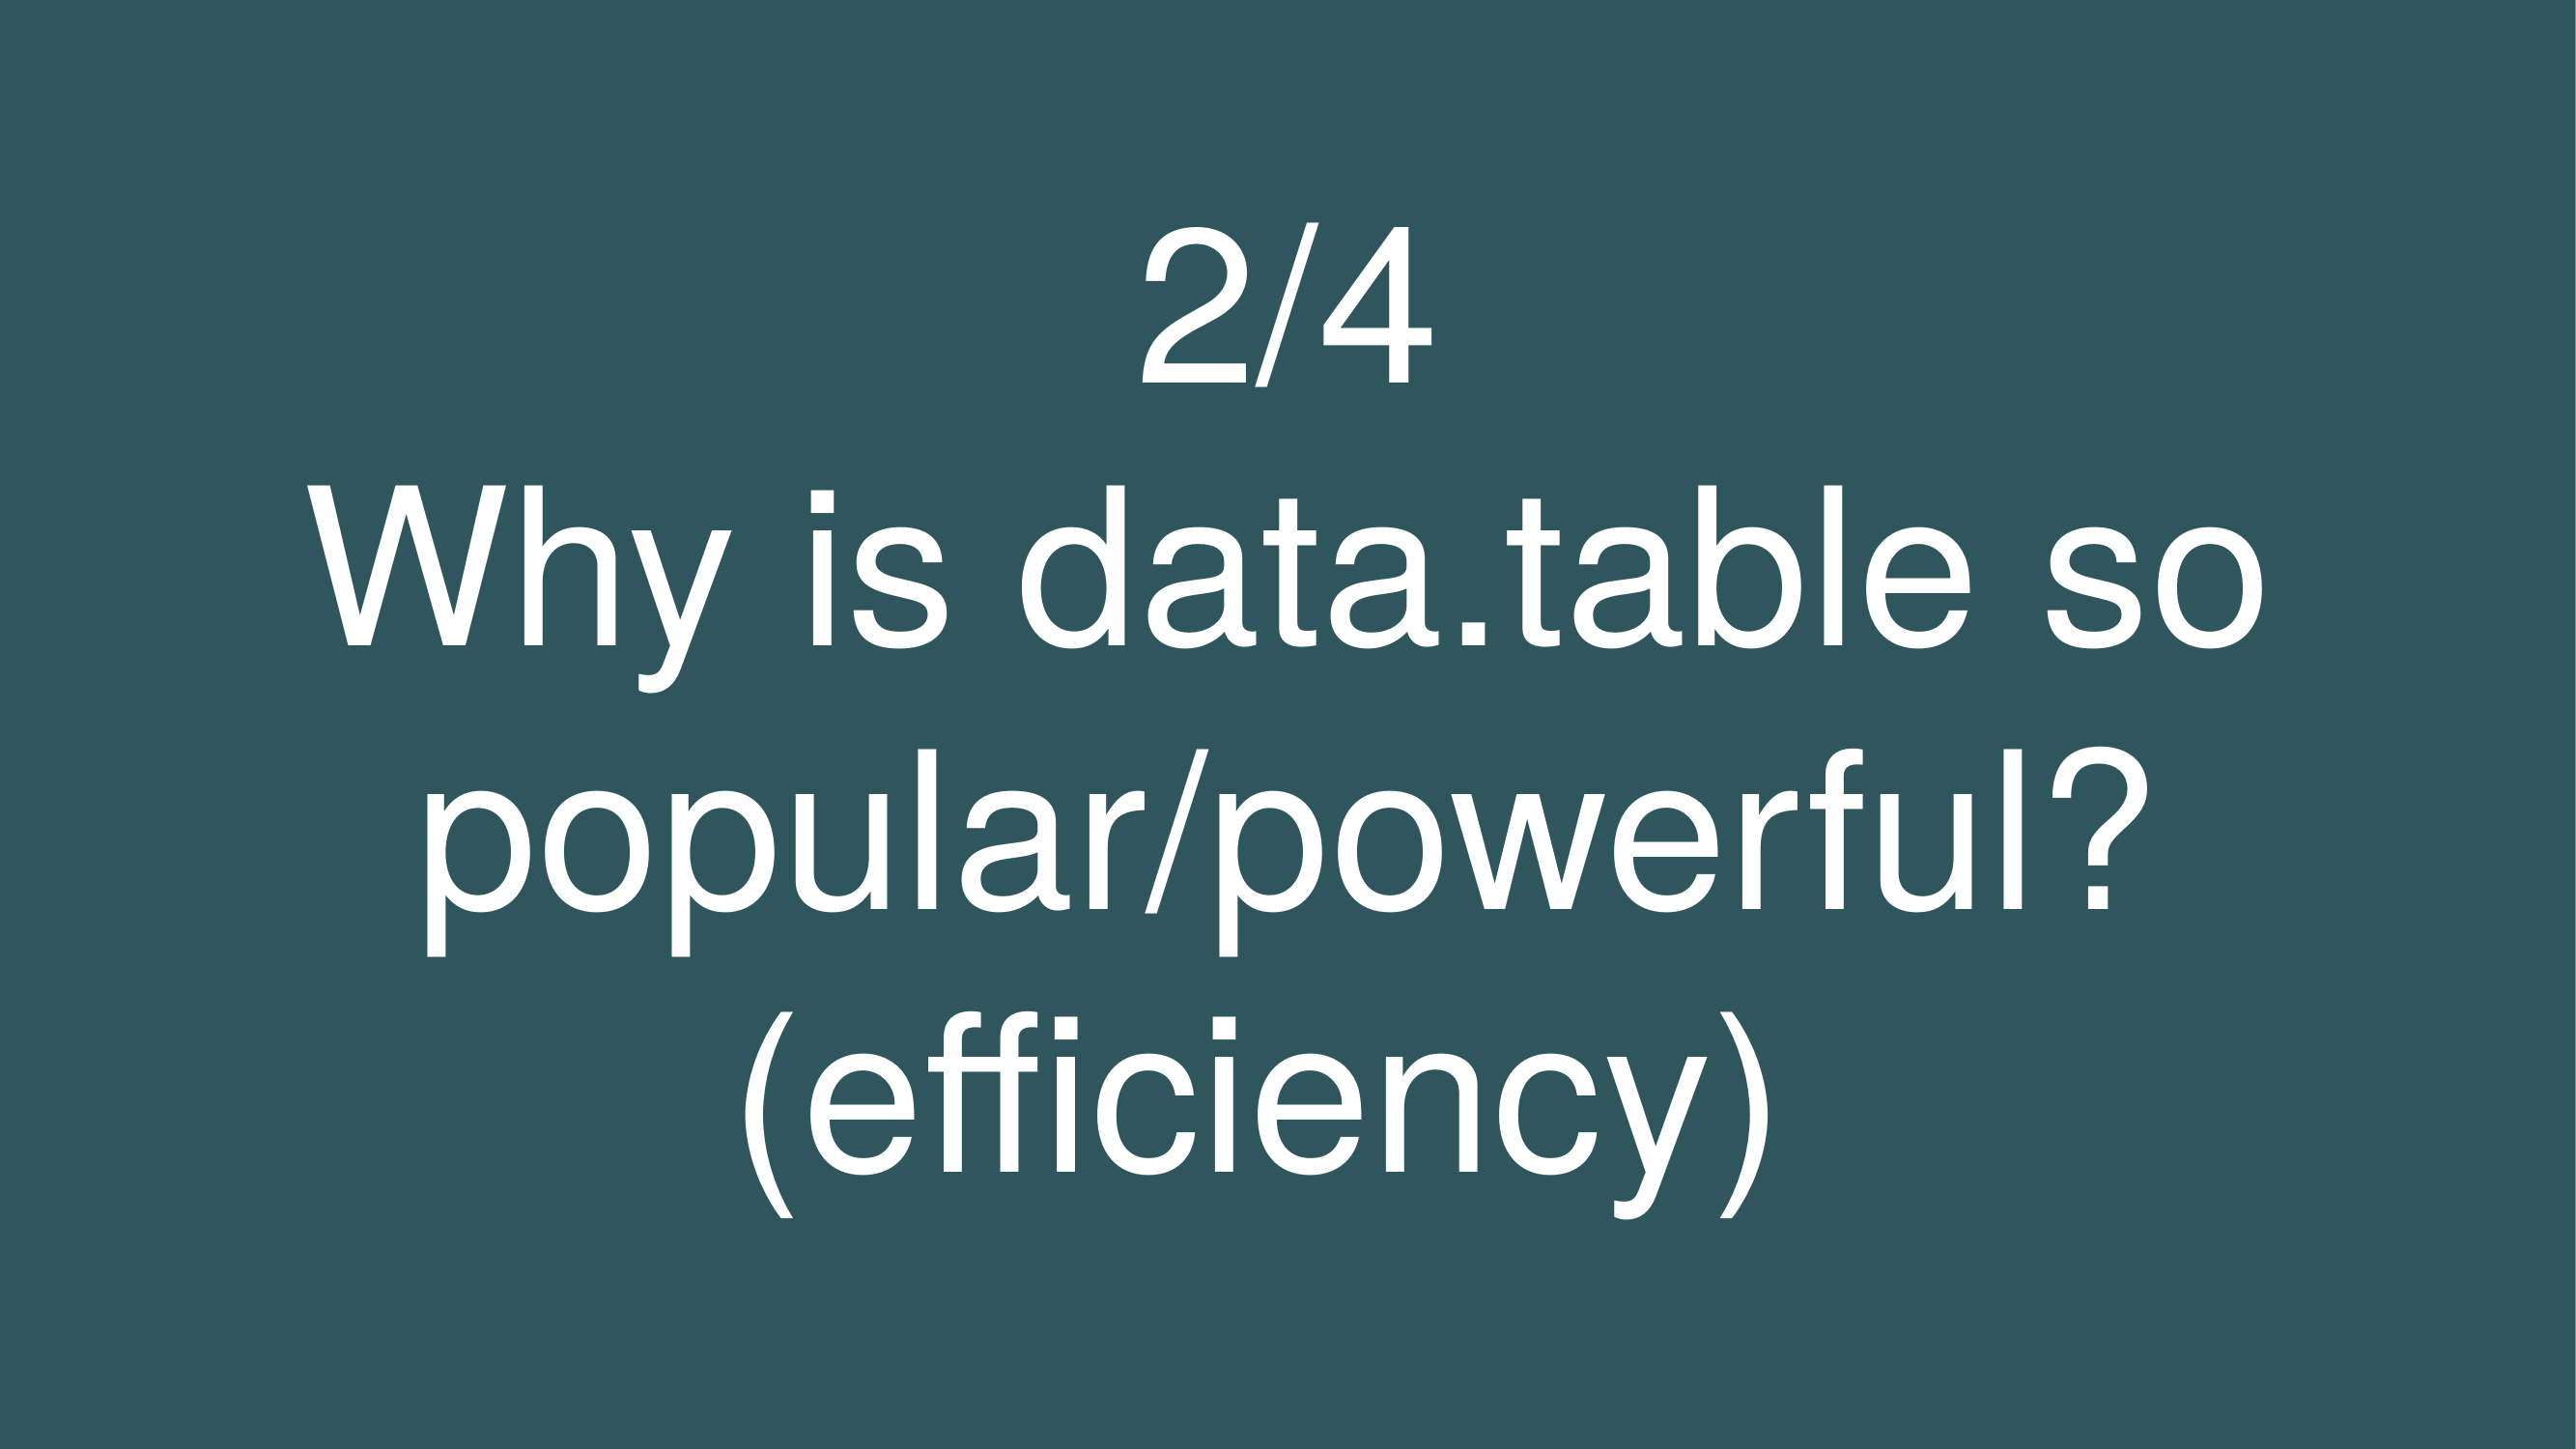

2/4
Why is data.table so popular/powerful?
(efficiency)